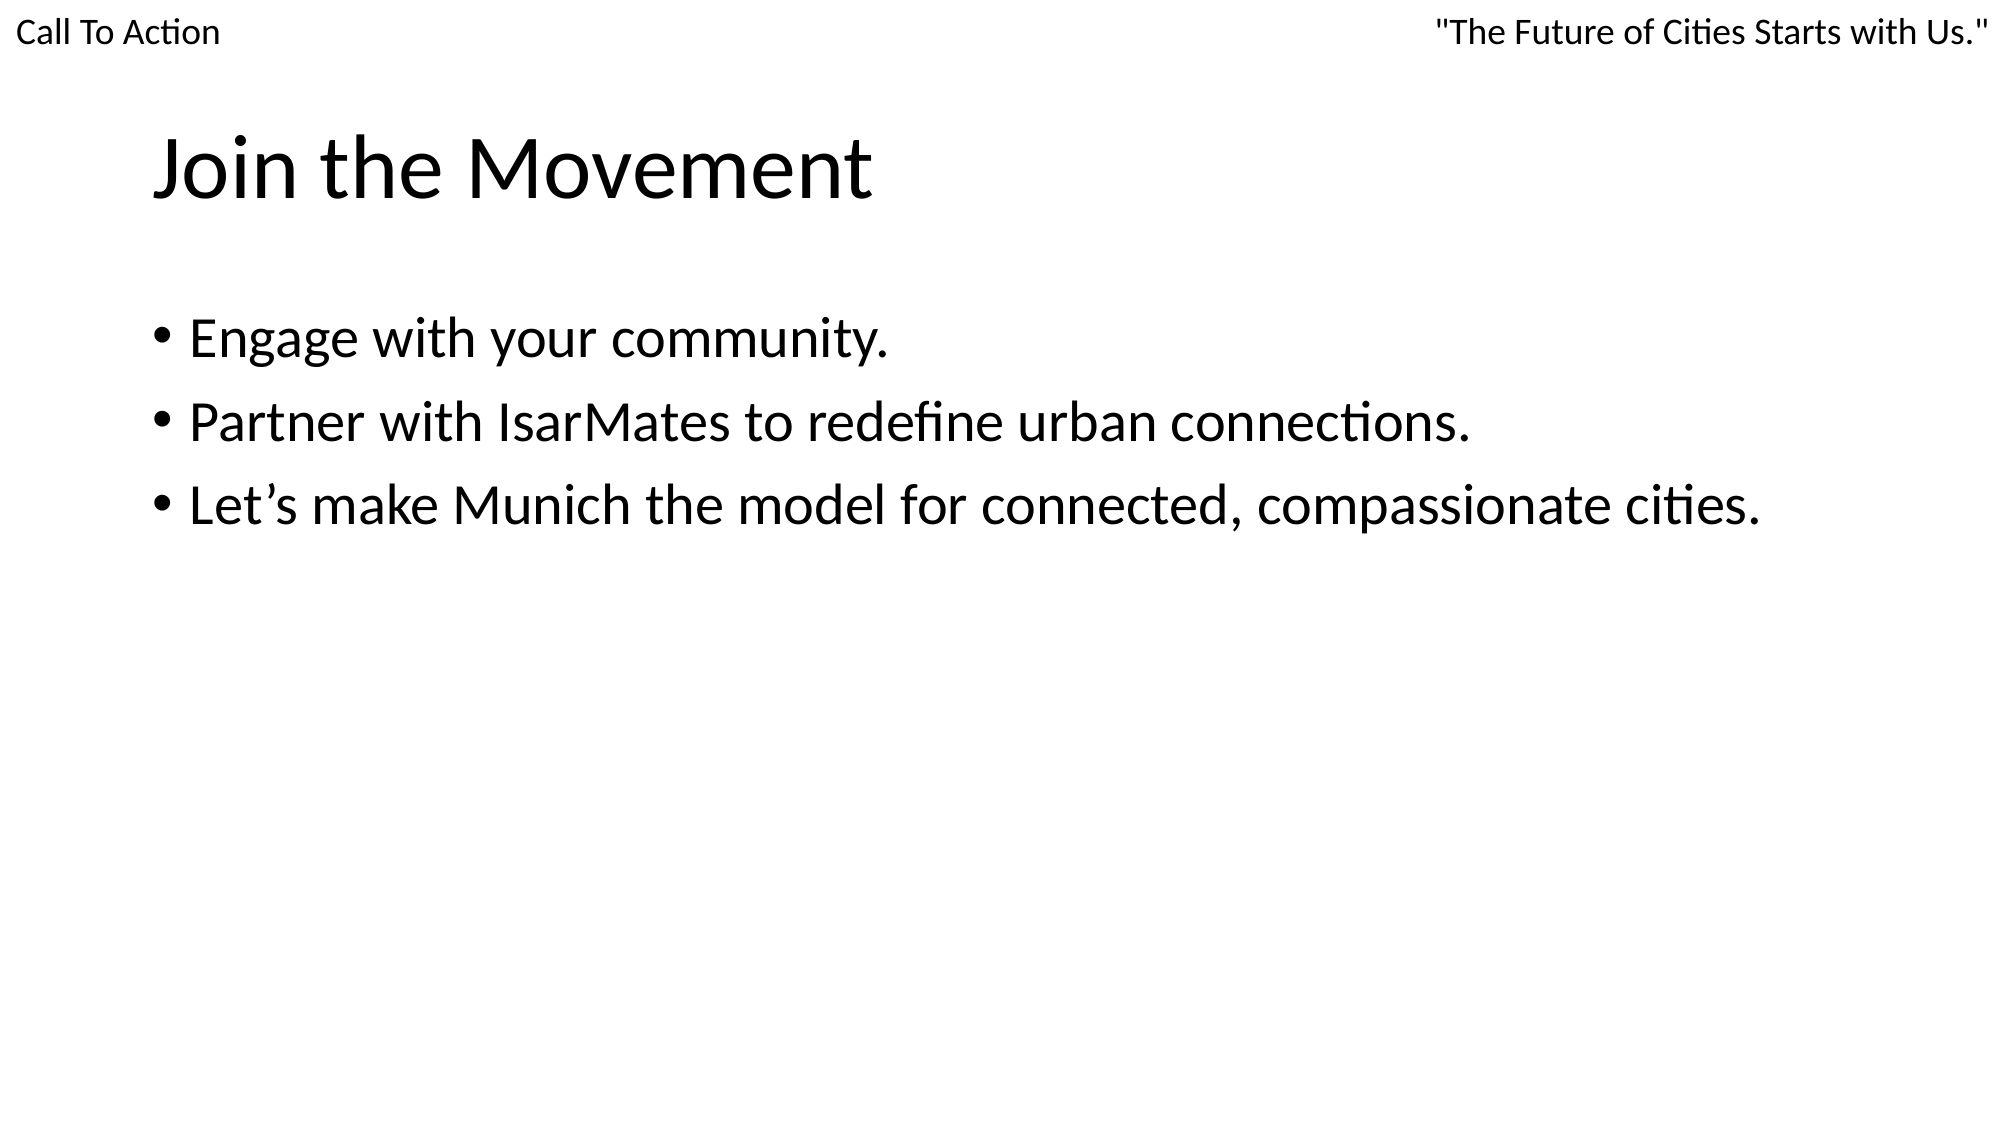

Call To Action
"The Future of Cities Starts with Us."
# Join the Movement
Engage with your community.
Partner with IsarMates to redefine urban connections.
Let’s make Munich the model for connected, compassionate cities.